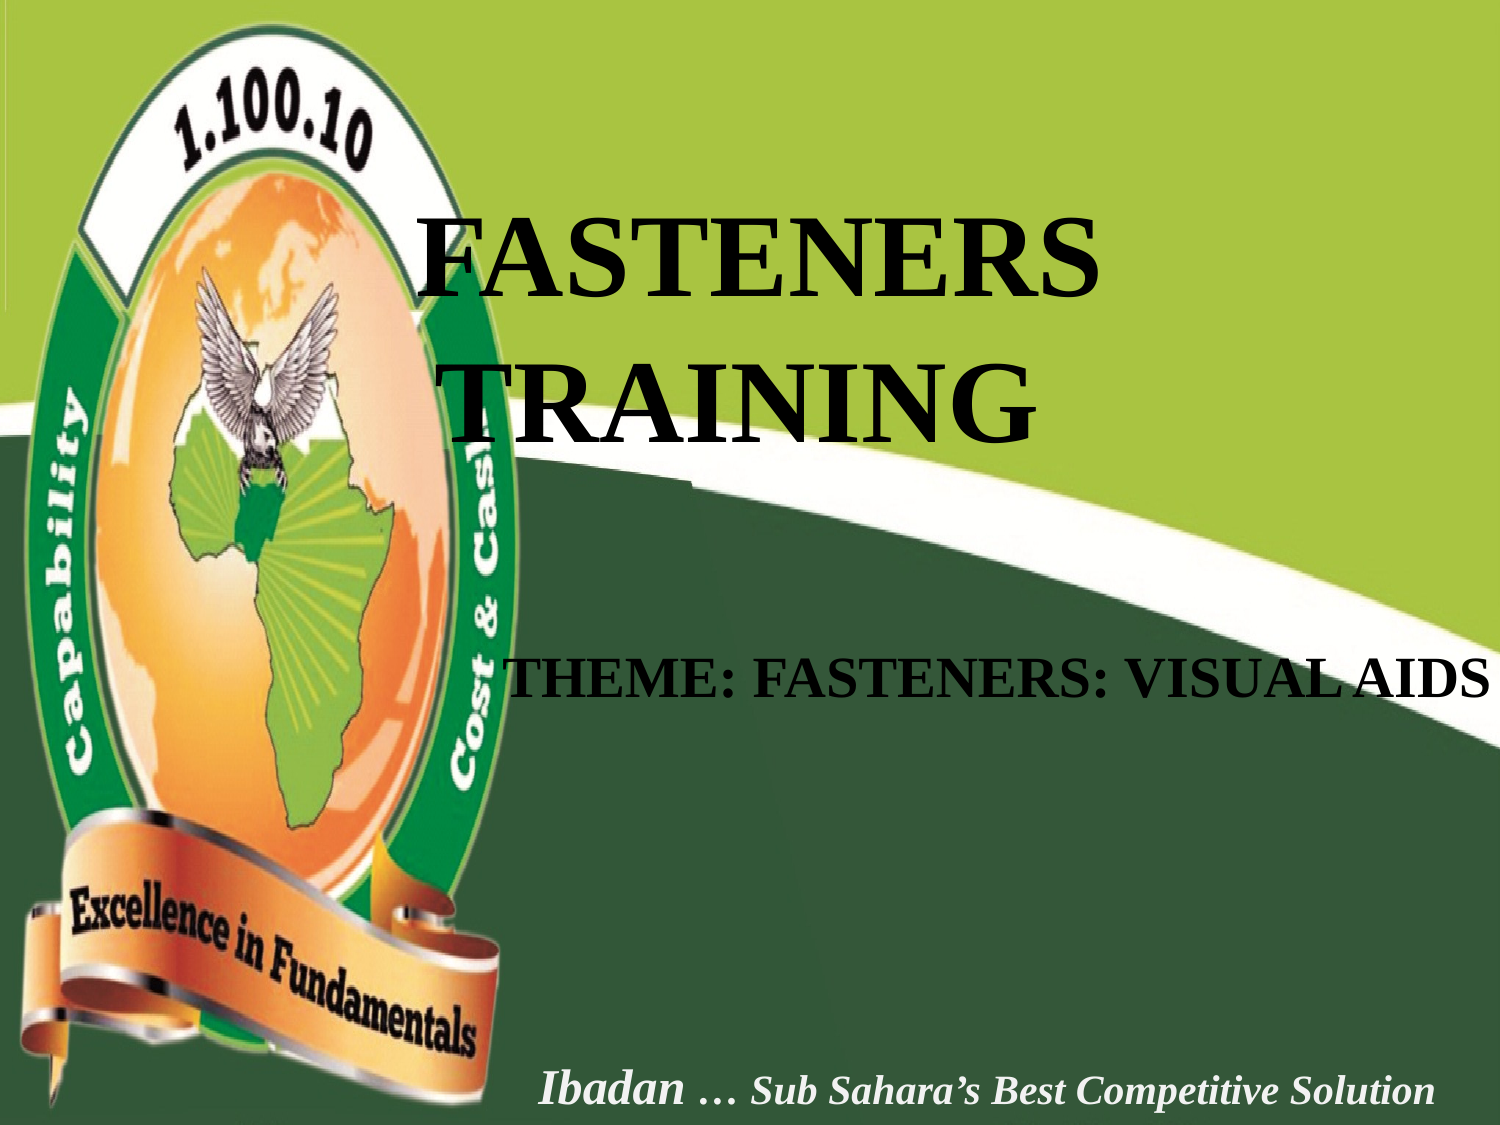

FASTENERS TRAINING

THEME: FASTENERS: VISUAL AIDS
Ibadan … Sub Sahara’s Best Competitive Solution